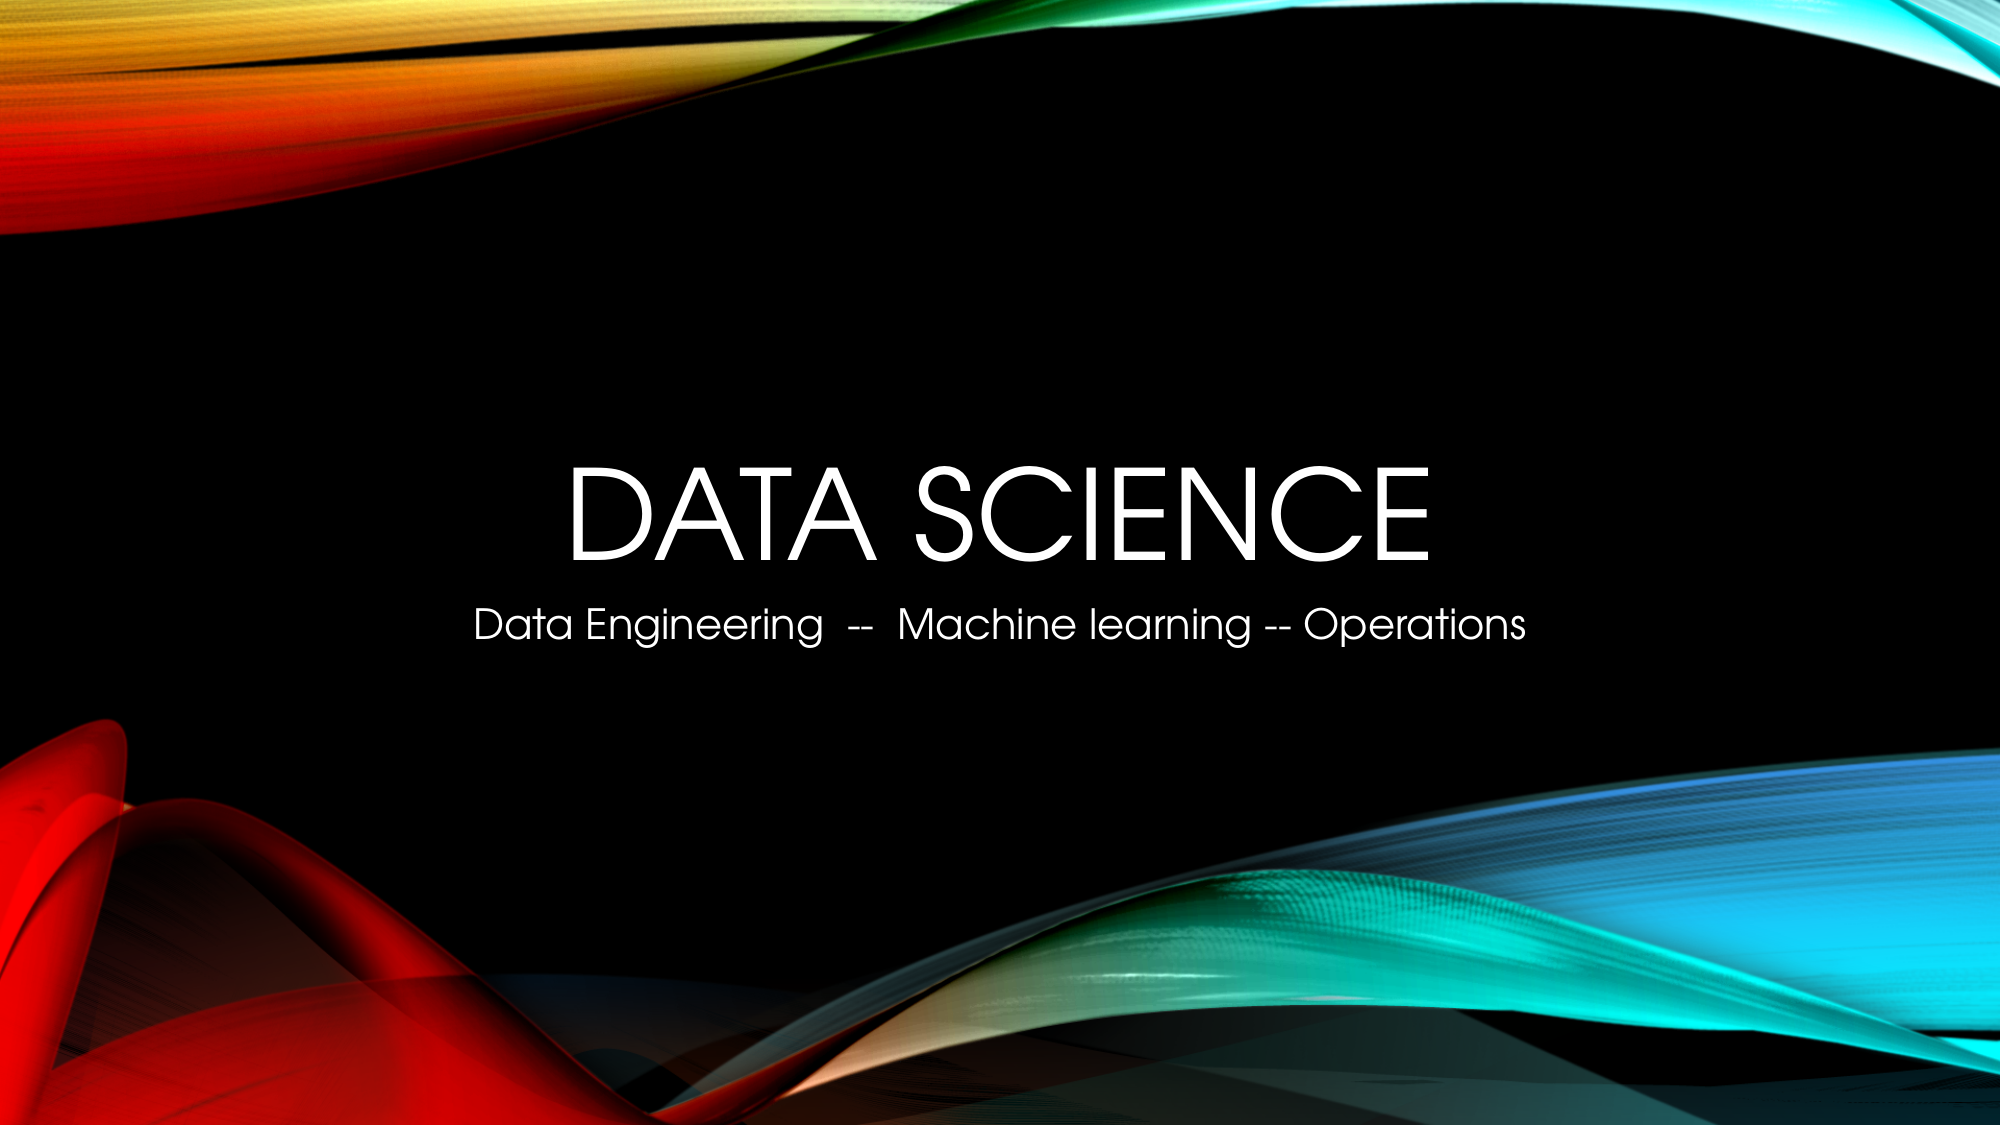

# Data science
Data Engineering  --  Machine learning -- Operations